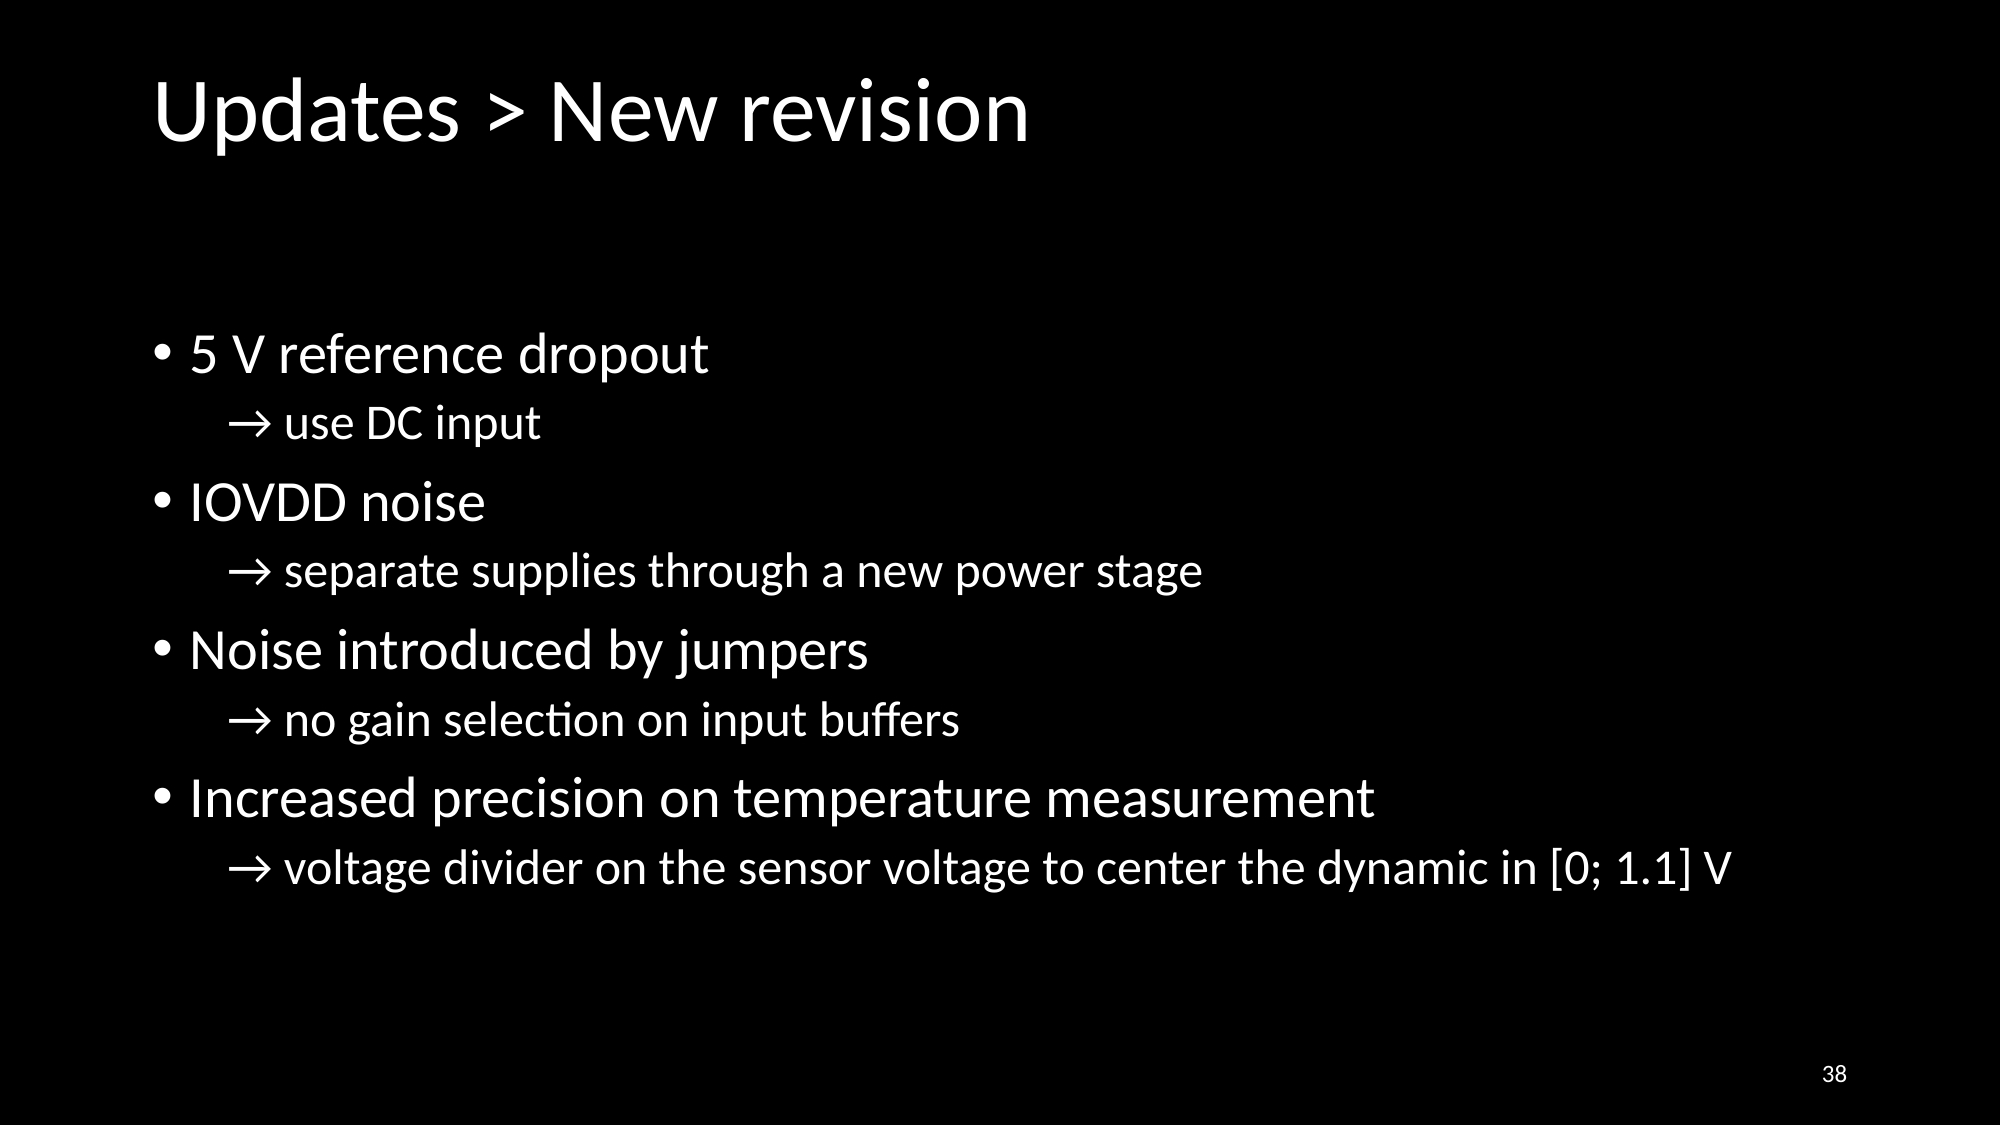

# Updates > New revision
5 V reference dropout
→ use DC input
IOVDD noise
→ separate supplies through a new power stage
Noise introduced by jumpers
→ no gain selection on input buffers
Increased precision on temperature measurement
→ voltage divider on the sensor voltage to center the dynamic in [0; 1.1] V
38